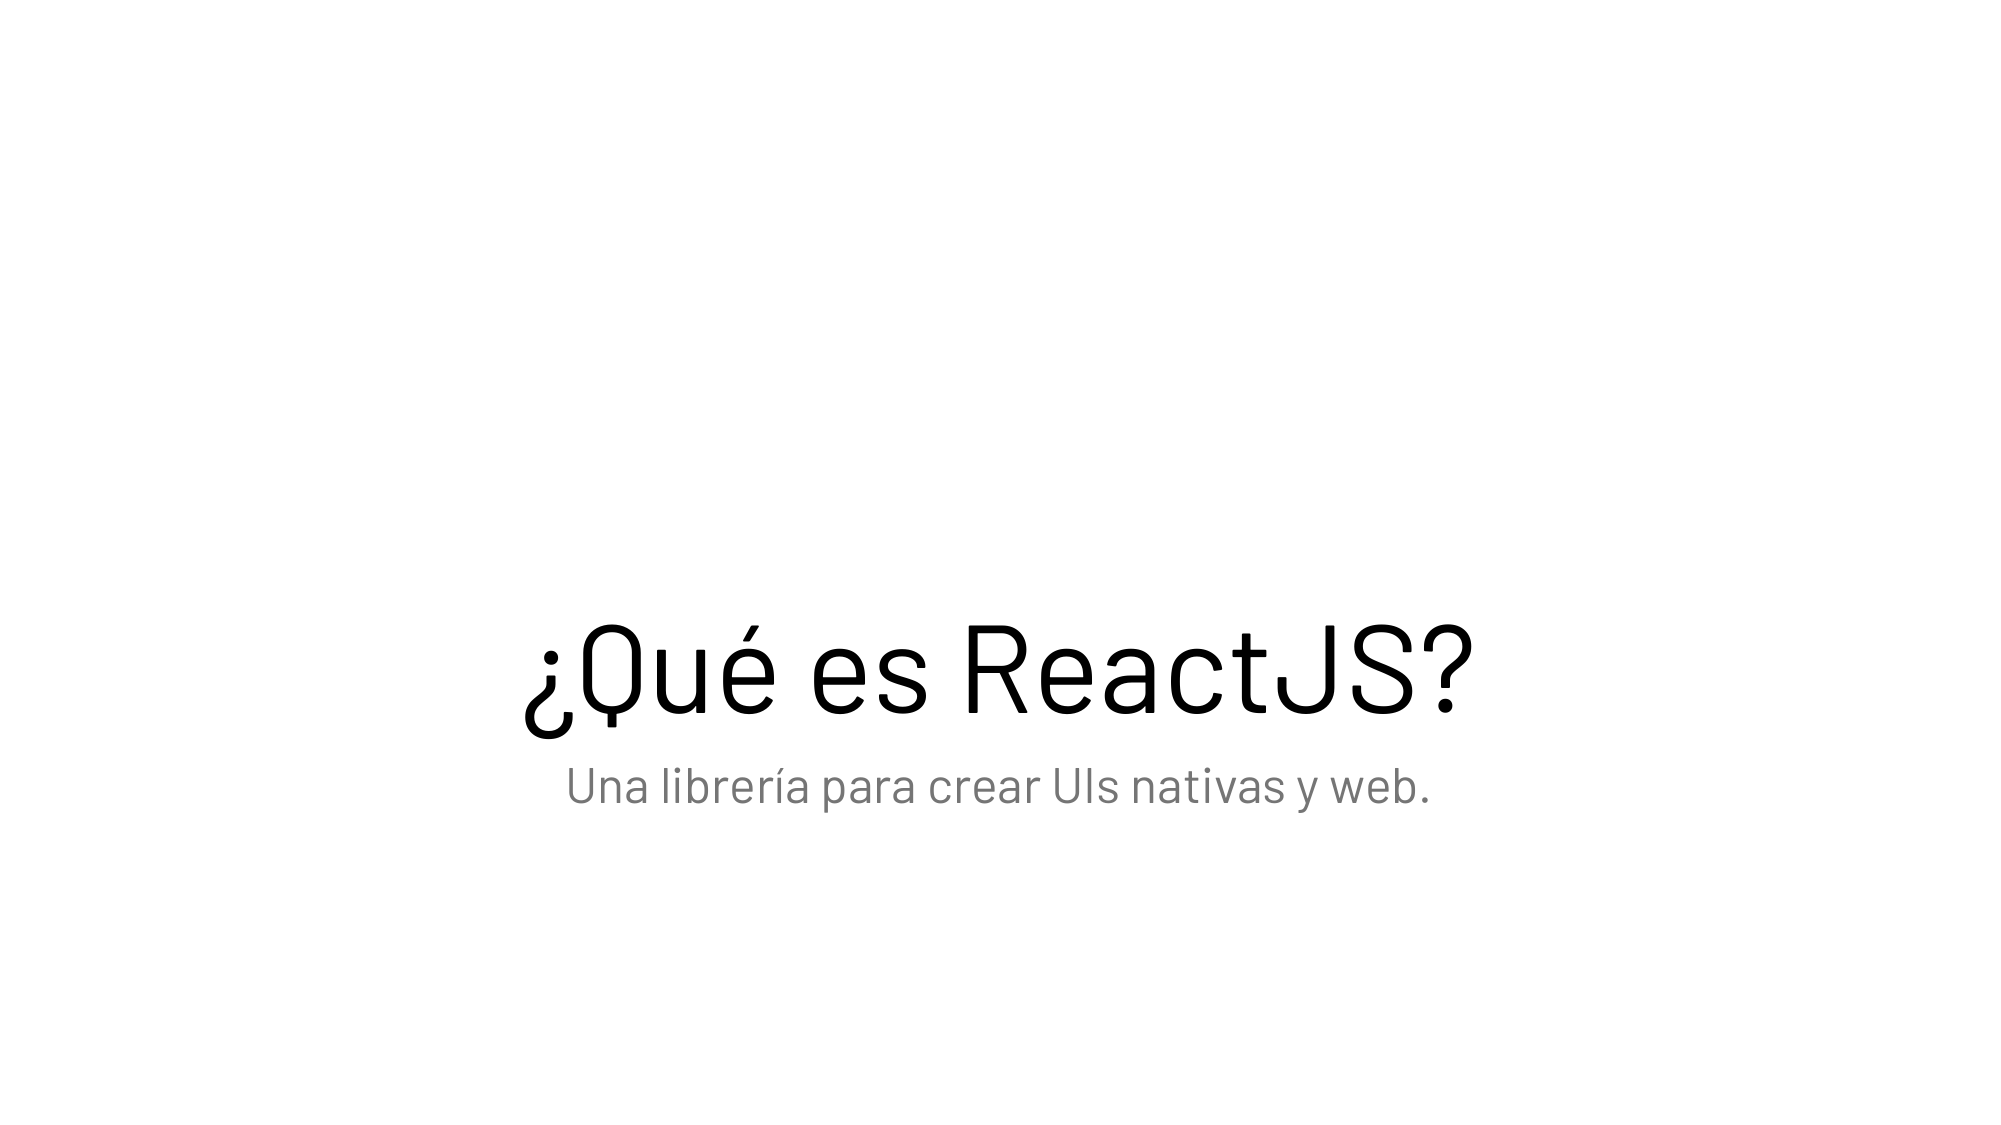

# ¿Qué es ReactJS?
Una librería para crear UIs nativas y web.